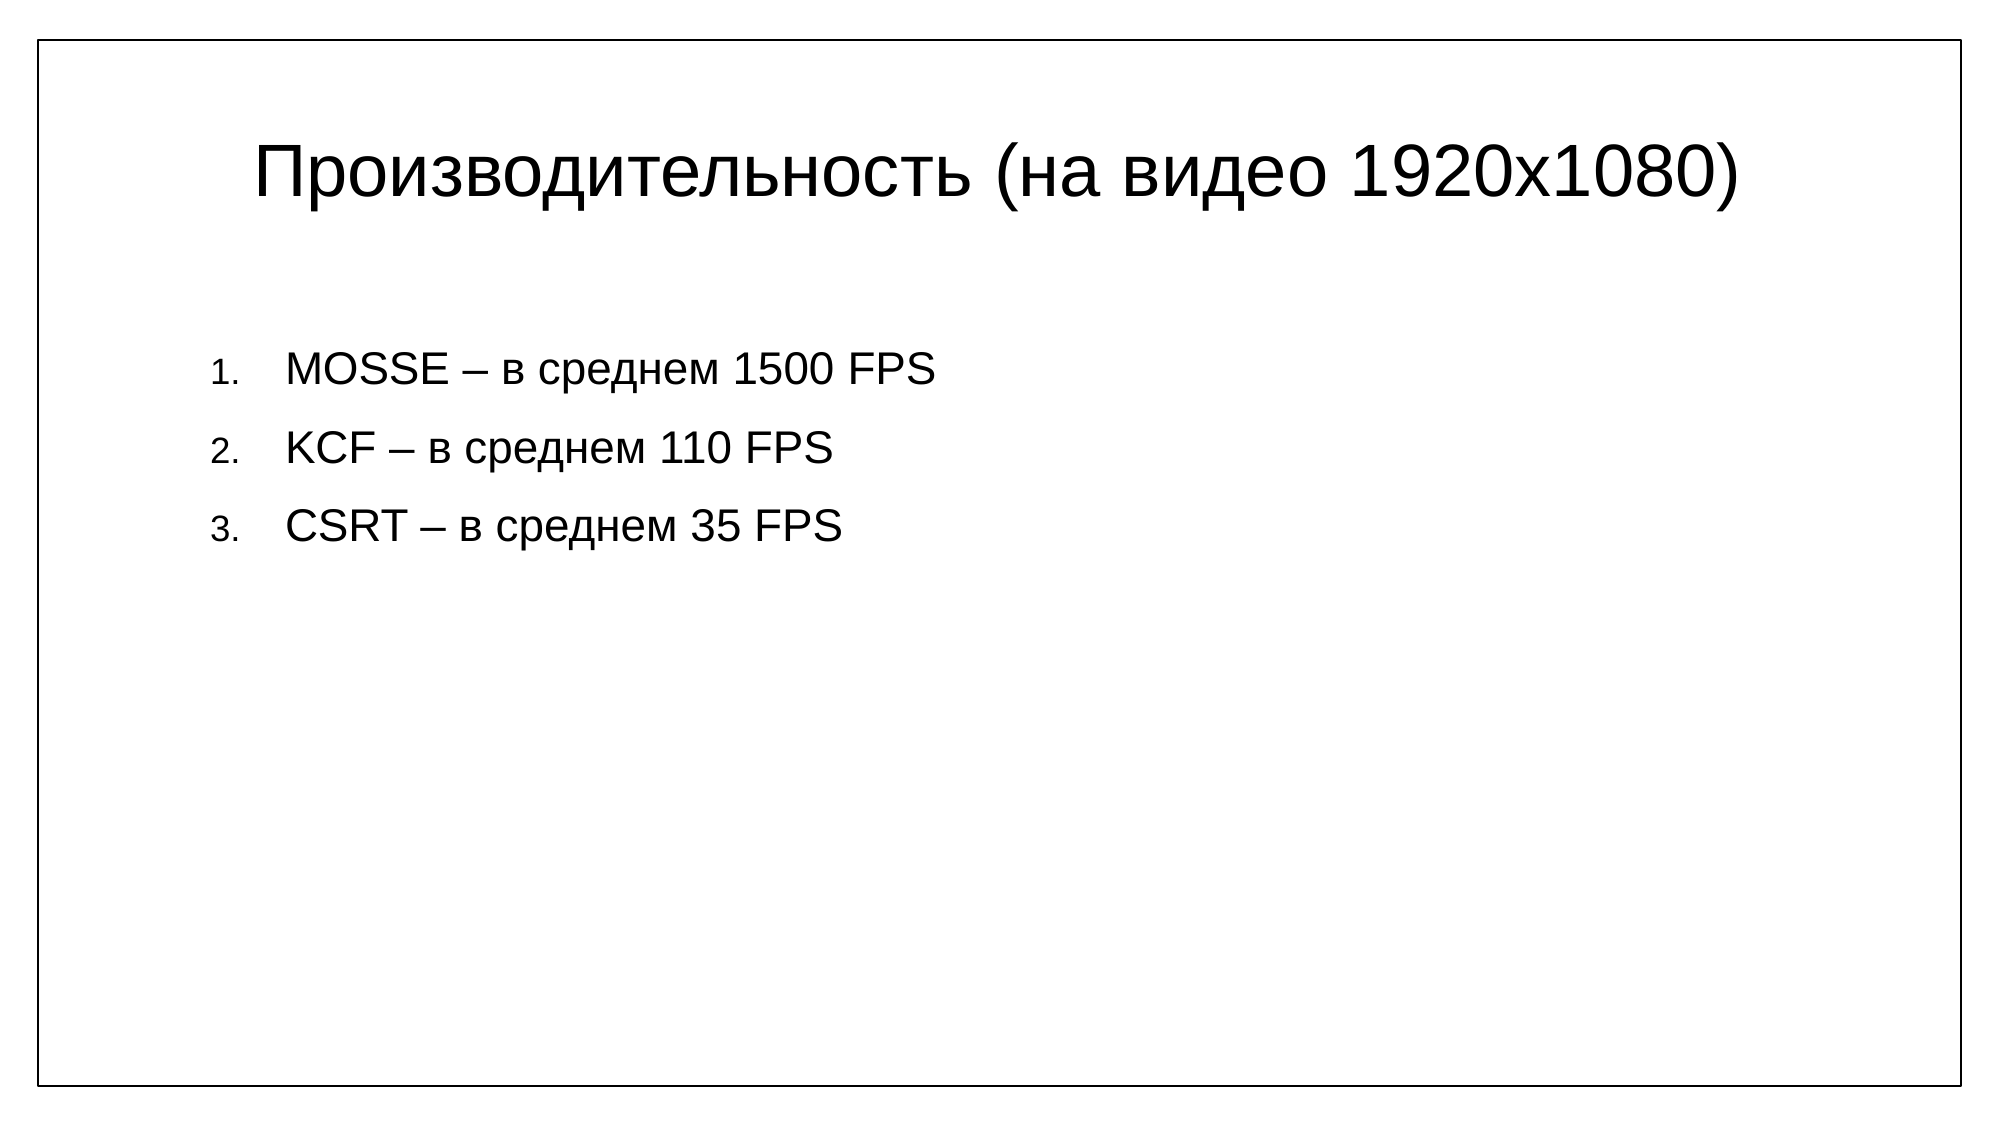

# Производительность (на видео 1920x1080)
MOSSE – в среднем 1500 FPS
KCF – в среднем 110 FPS
CSRT – в среднем 35 FPS